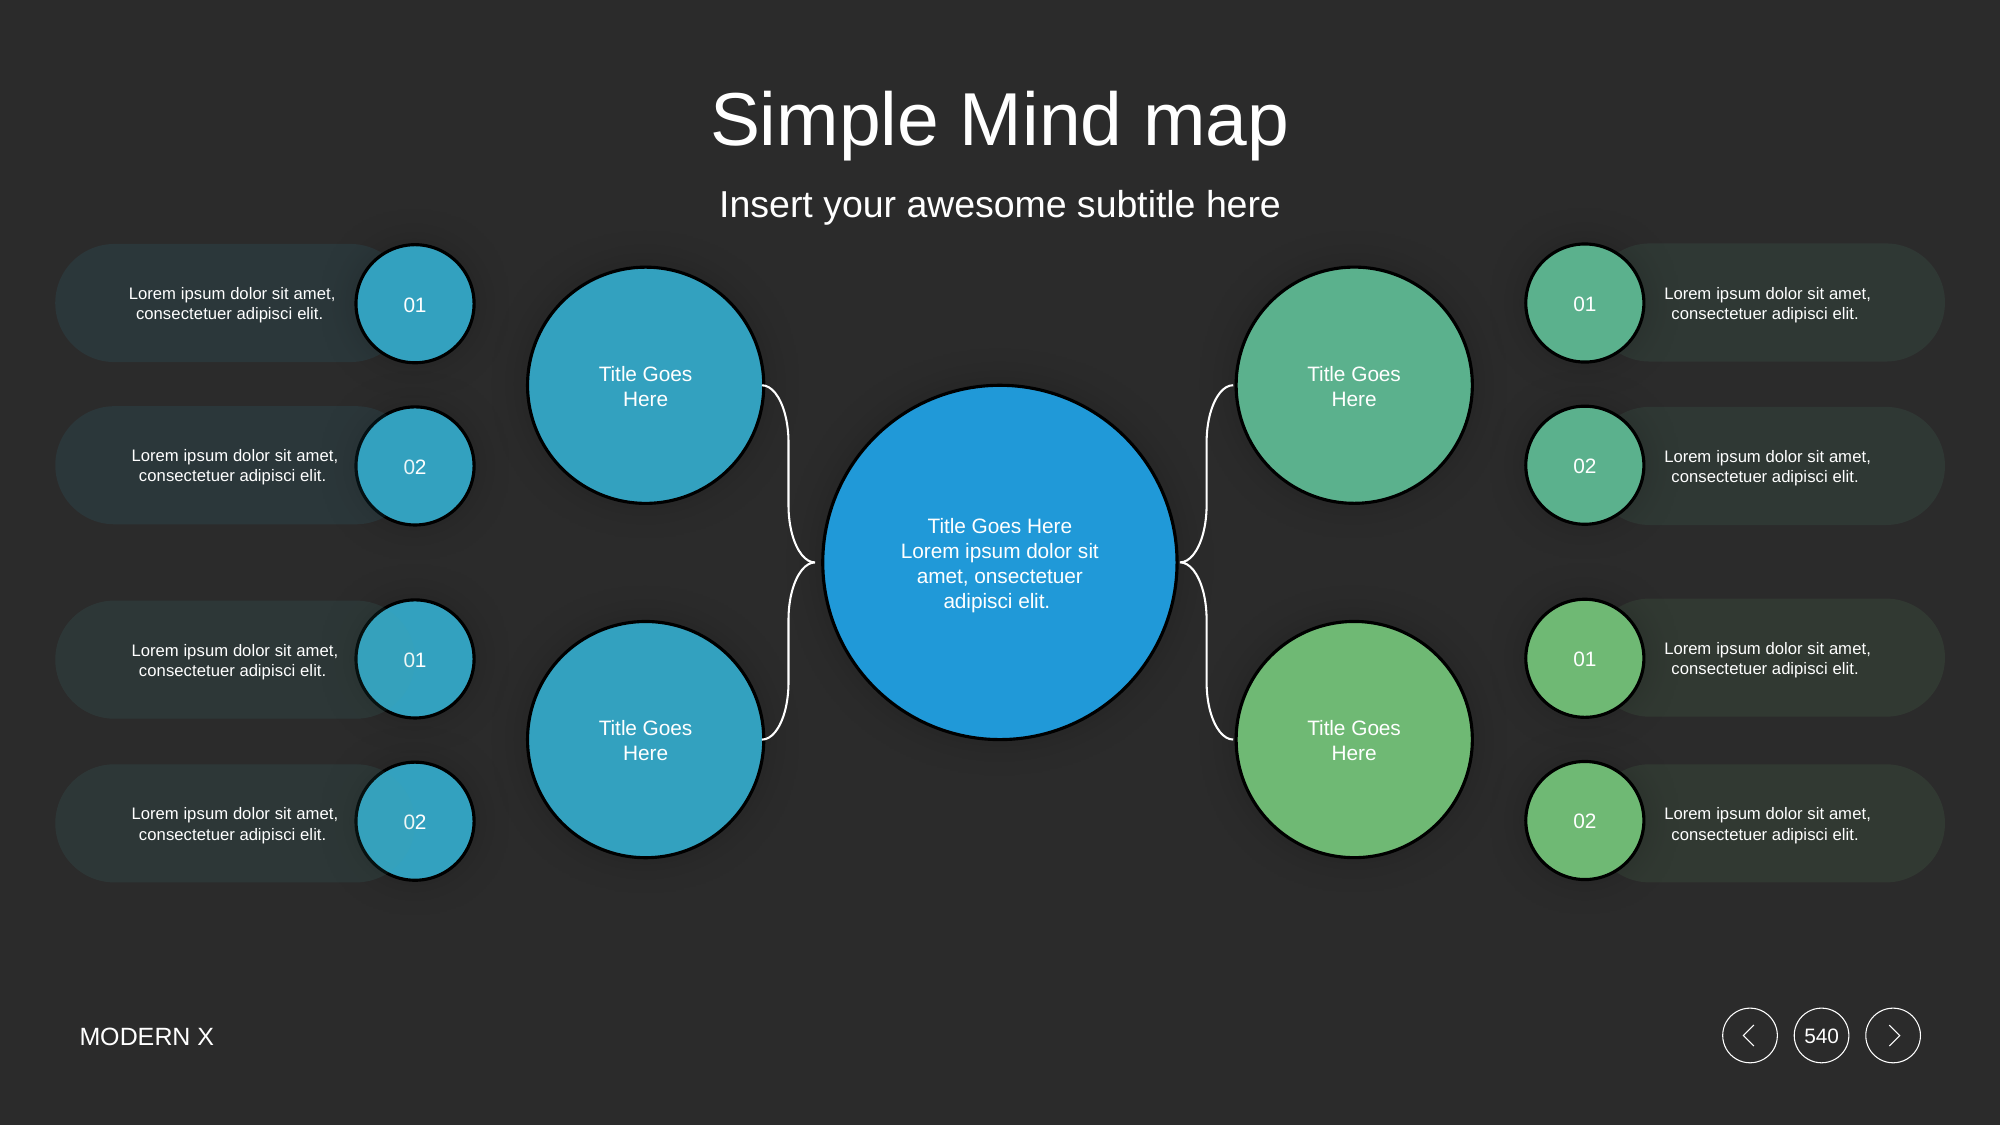

# Simple Mind map
Insert your awesome subtitle here
Lorem ipsum dolor sit amet, consectetuer adipisci elit.
Lorem ipsum dolor sit amet, consectetuer adipisci elit.
01
01
Title Goes Here
Title Goes Here

Title Goes Here
Lorem ipsum dolor sit amet, onsectetuer adipisci elit.
Lorem ipsum dolor sit amet, consectetuer adipisci elit.
02
02
Lorem ipsum dolor sit amet, consectetuer adipisci elit.
Lorem ipsum dolor sit amet, consectetuer adipisci elit.
01
01
Lorem ipsum dolor sit amet, consectetuer adipisci elit.
Title Goes Here
Title Goes Here
02
02
Lorem ipsum dolor sit amet, consectetuer adipisci elit.
Lorem ipsum dolor sit amet, consectetuer adipisci elit.